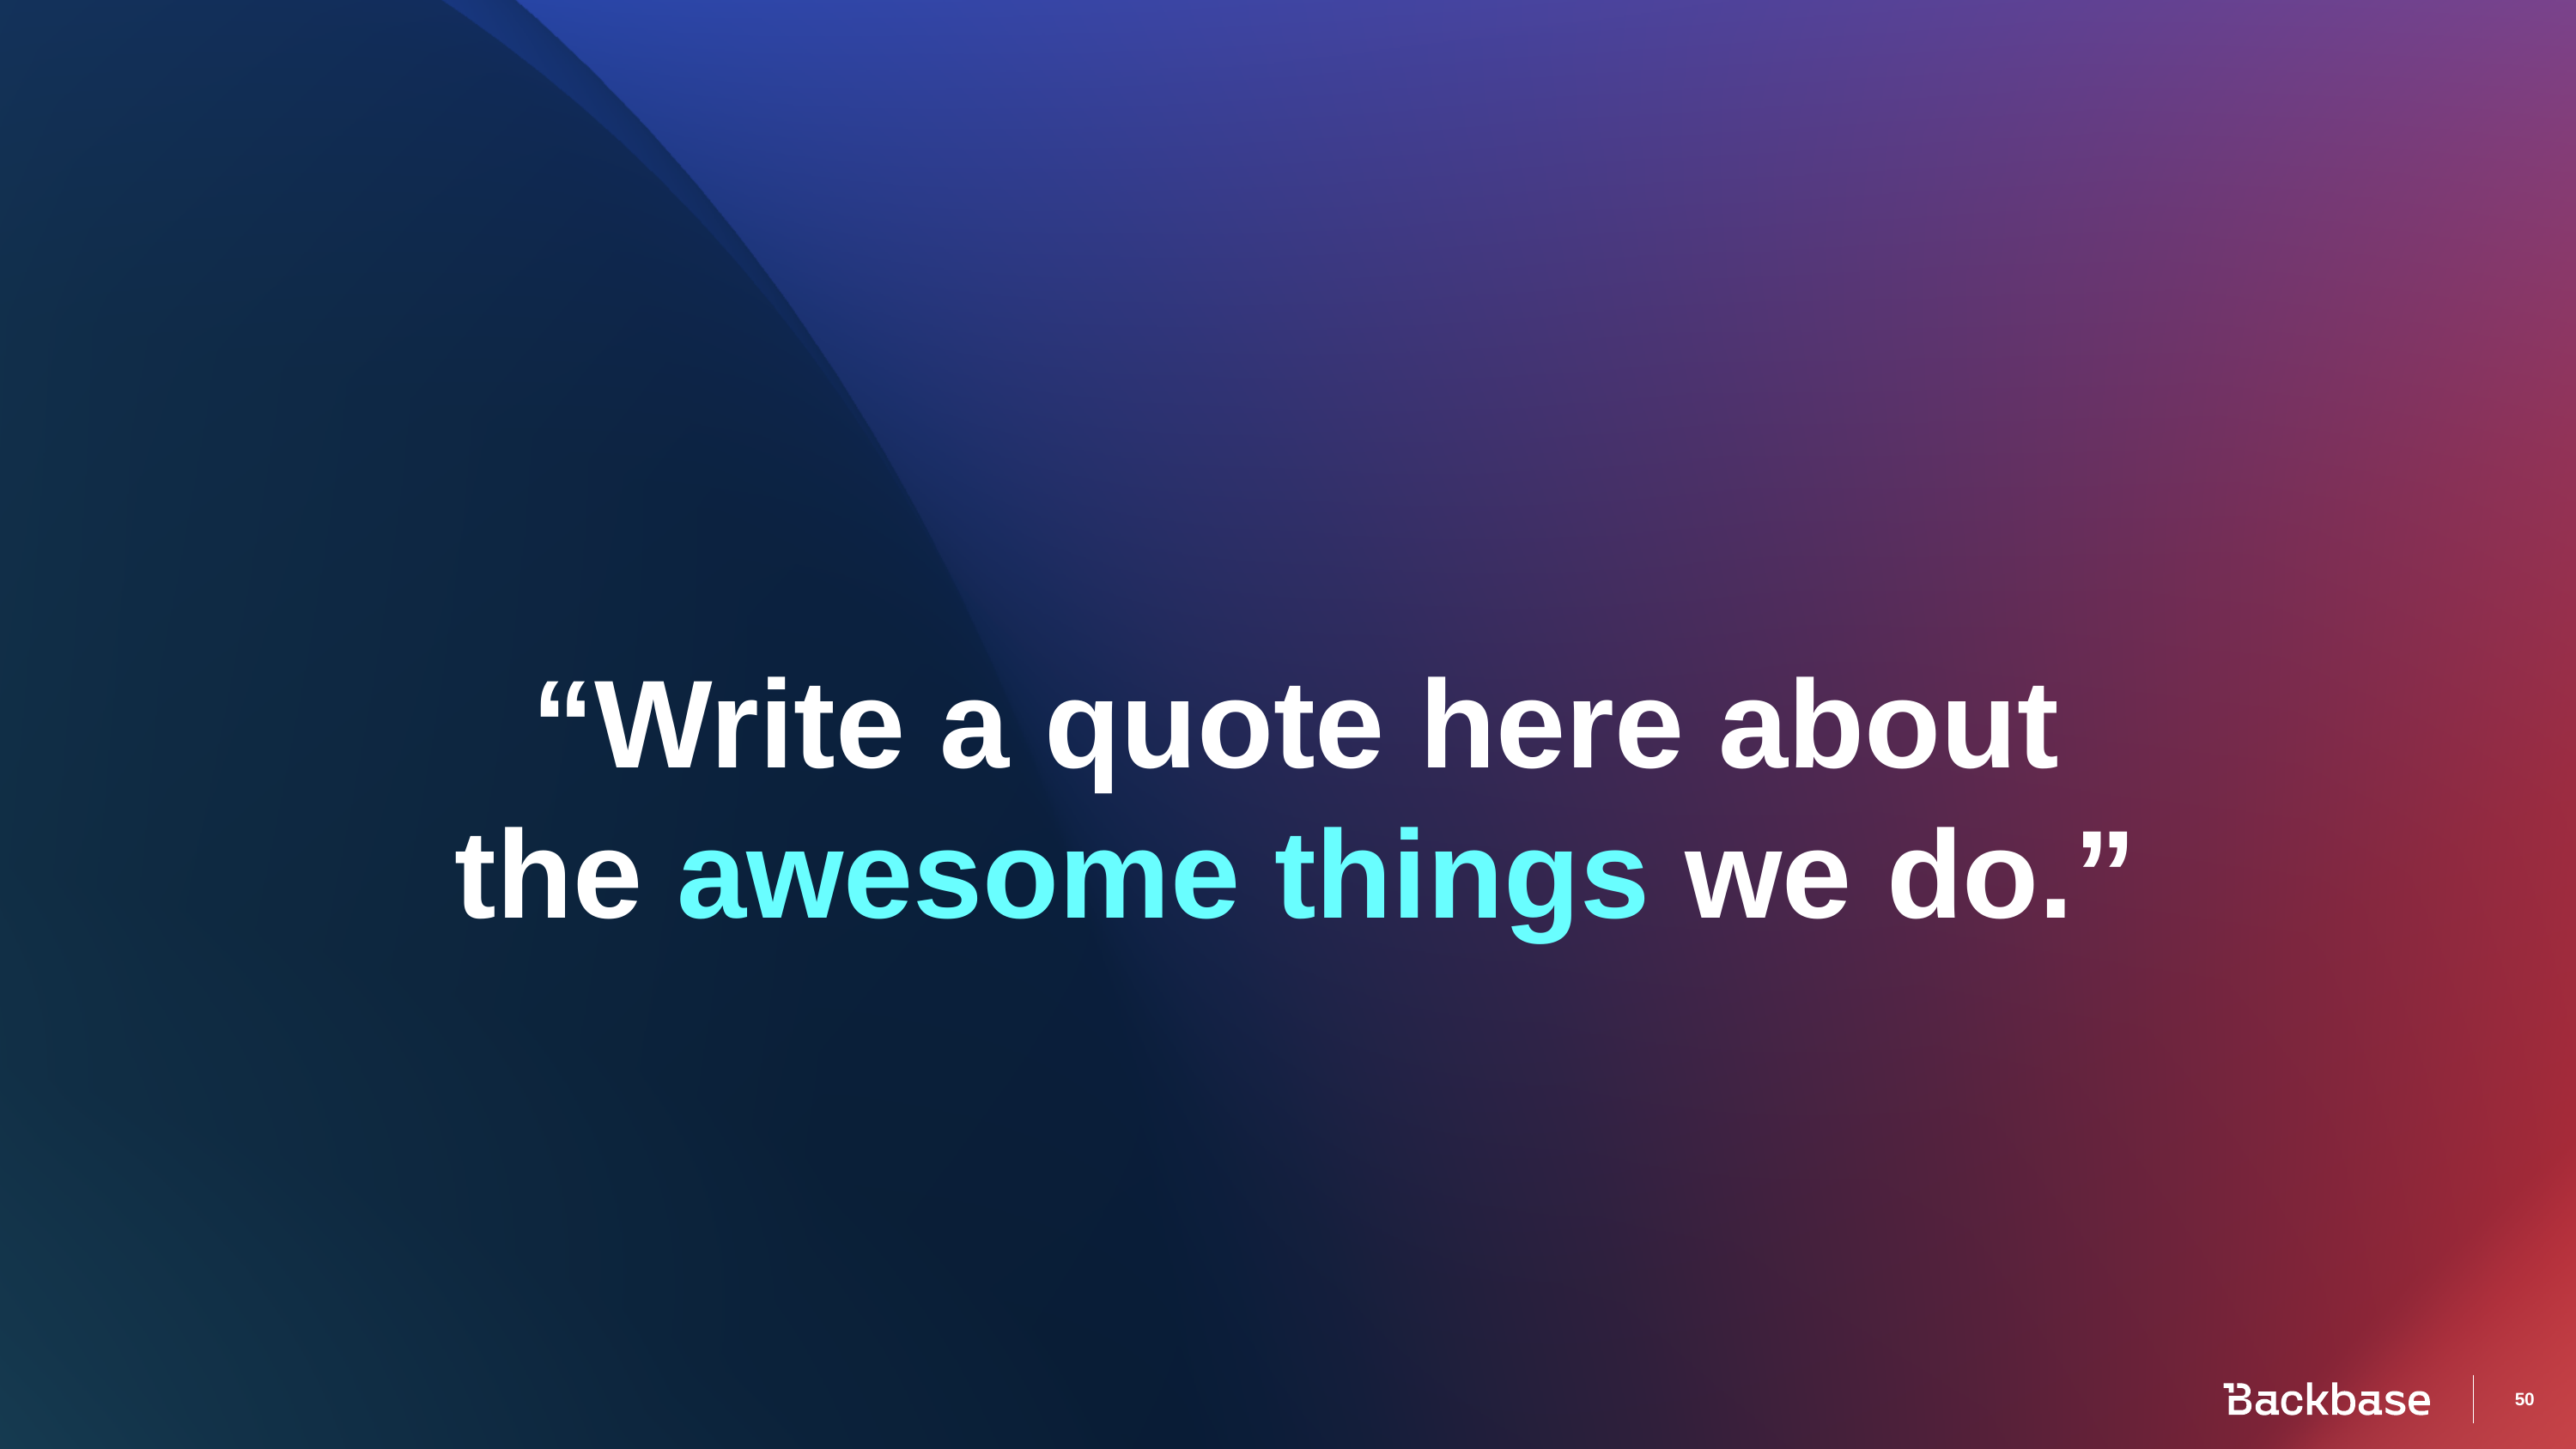

# “Write a quote here about the awesome things we do.”